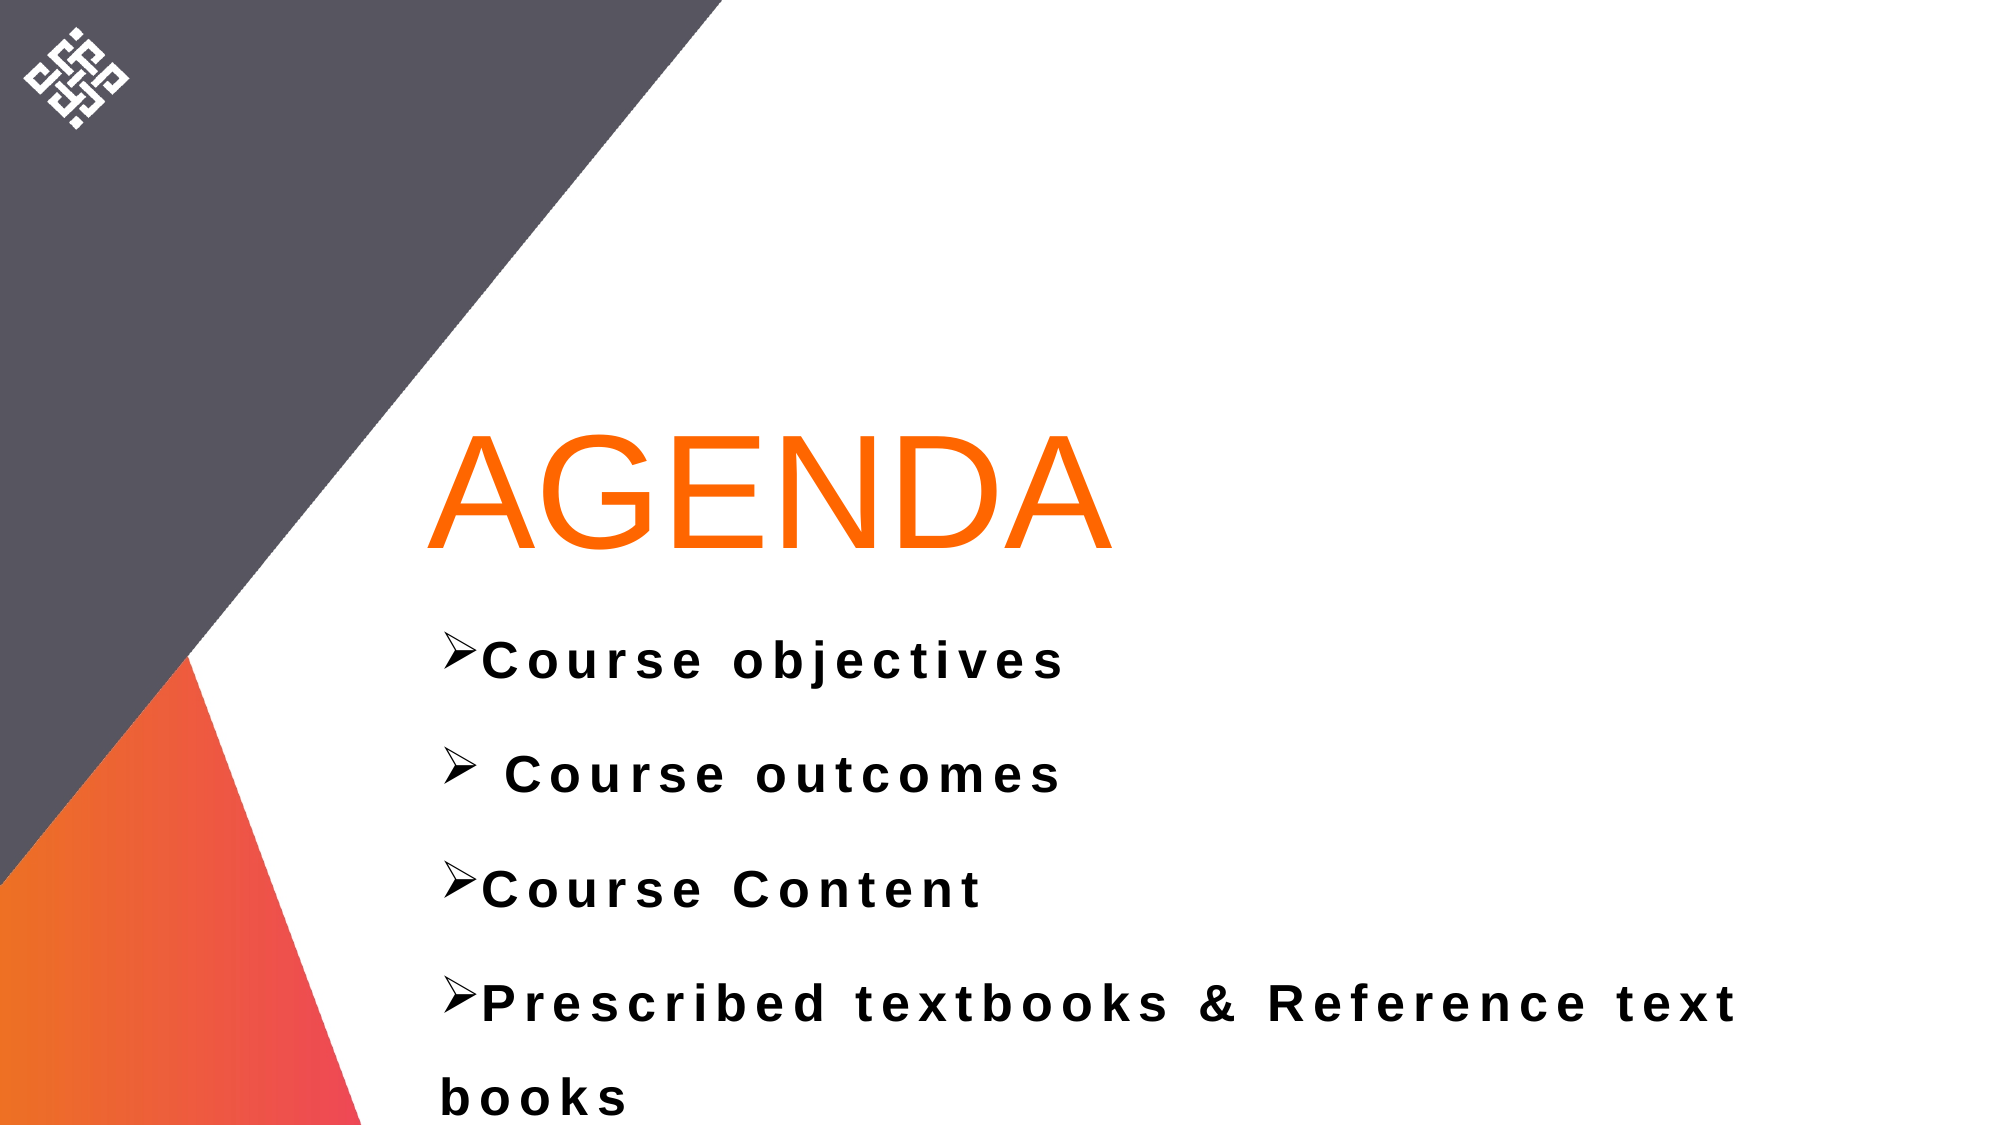

# AGENDA
Course objectives
 Course outcomes
Course Content
Prescribed textbooks & Reference text books